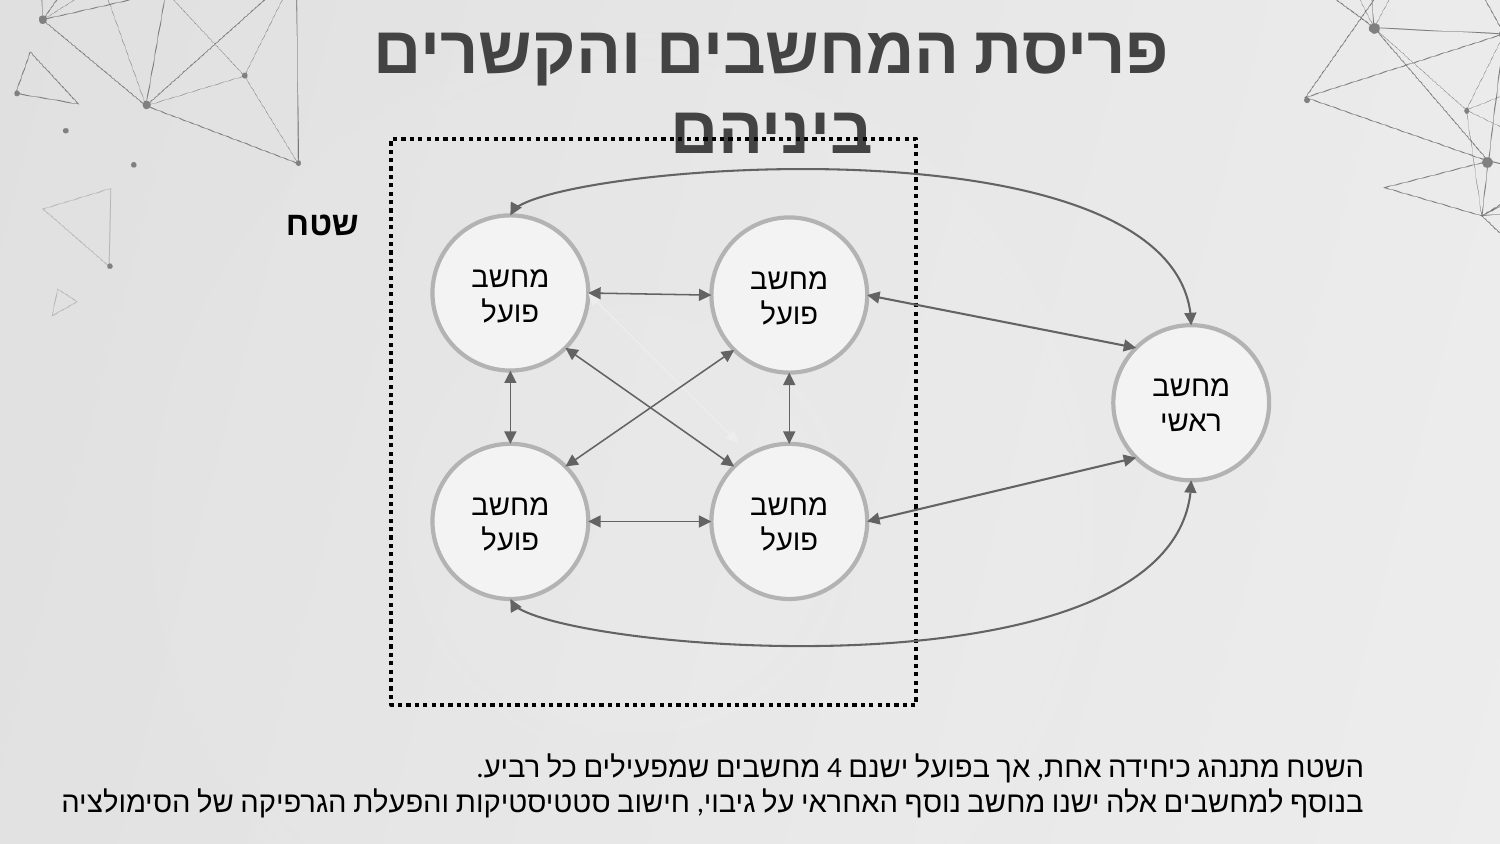

פריסת המחשבים והקשרים ביניהם

מחשב פועל
מחשב פועל
מחשב פועל
מחשב פועל
מחשב ראשי
שטח
השטח מתנהג כיחידה אחת, אך בפועל ישנם 4 מחשבים שמפעילים כל רביע.
בנוסף למחשבים אלה ישנו מחשב נוסף האחראי על גיבוי, חישוב סטטיסטיקות והפעלת הגרפיקה של הסימולציה